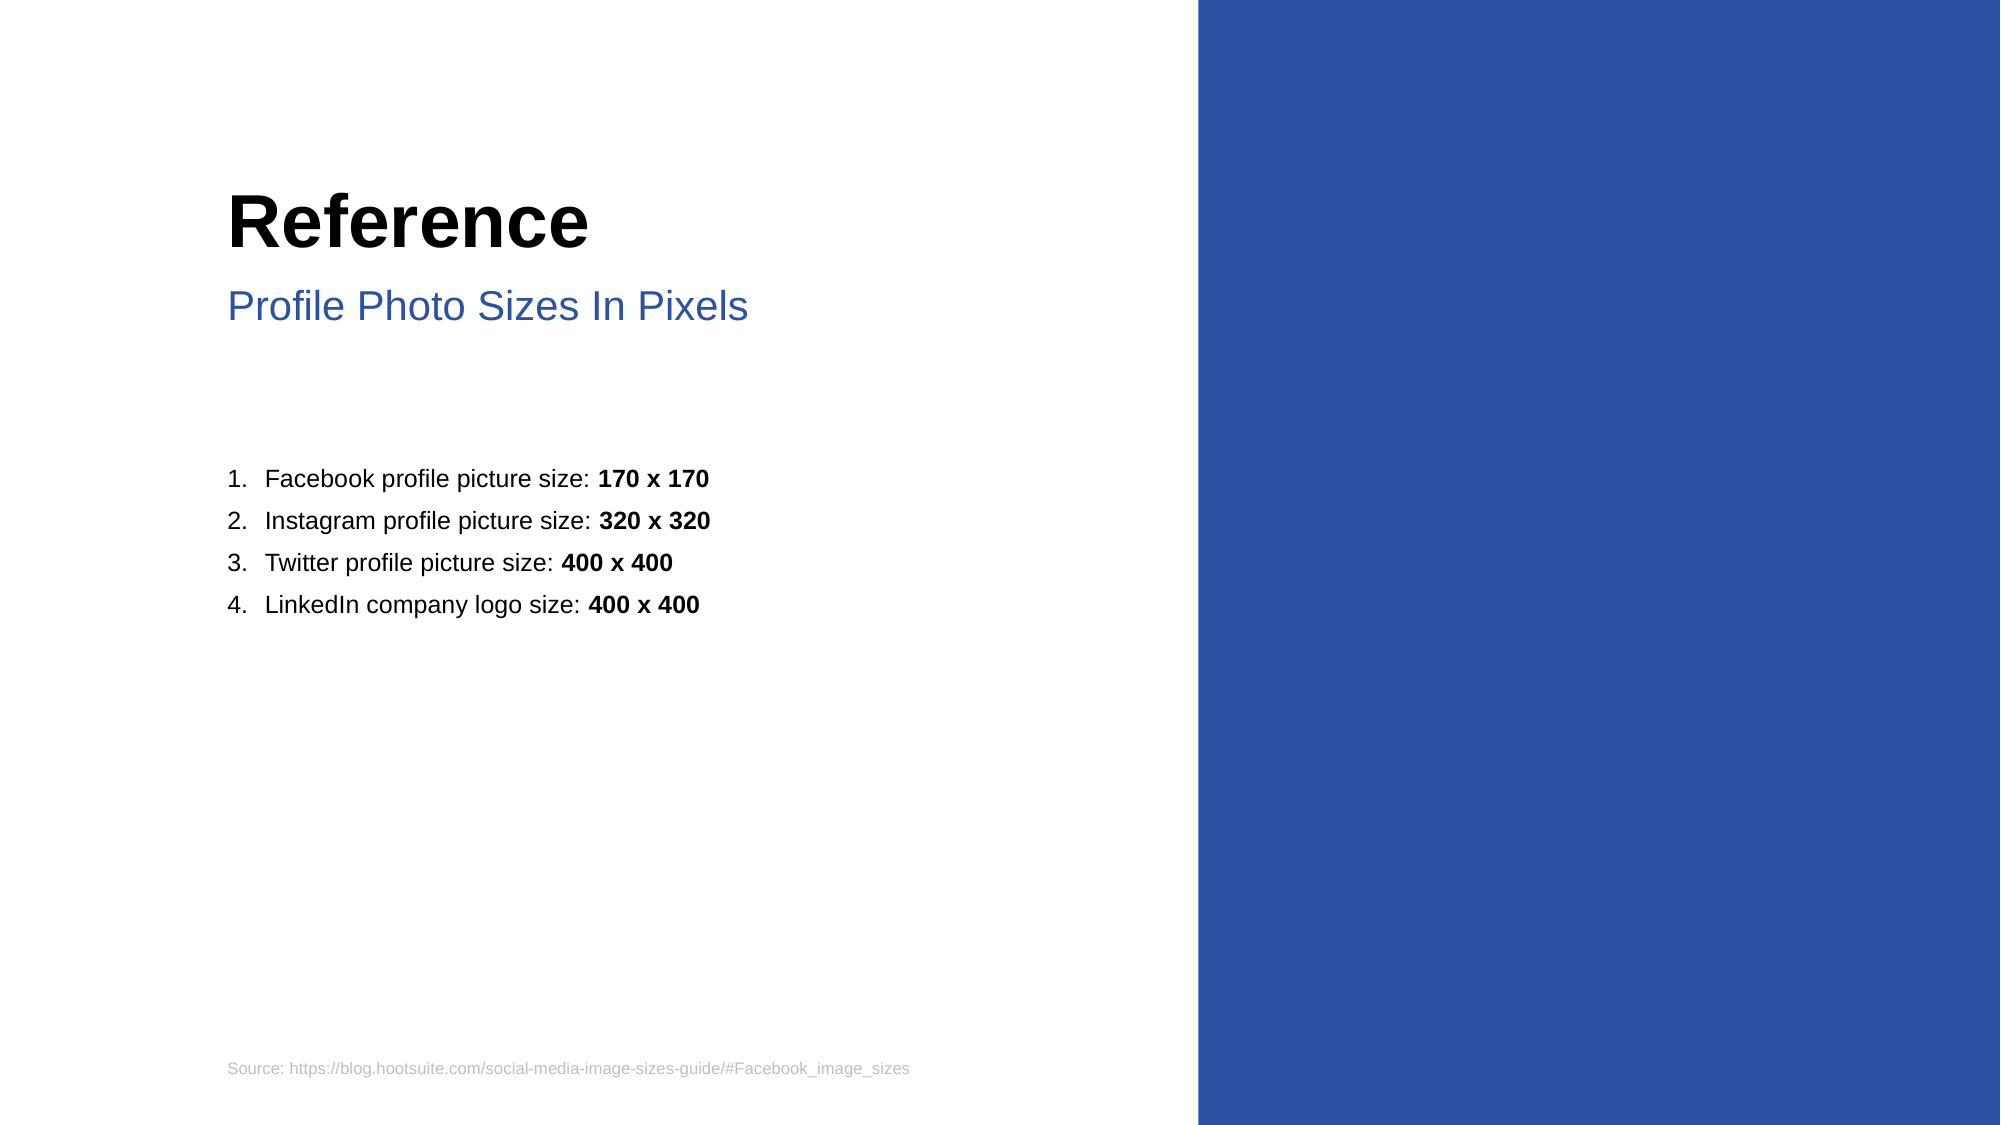

Reference
Profile Photo Sizes In Pixels
Facebook profile picture size: 170 x 170
Instagram profile picture size: 320 x 320
Twitter profile picture size: 400 x 400
LinkedIn company logo size: 400 x 400
Source: https://blog.hootsuite.com/social-media-image-sizes-guide/#Facebook_image_sizes